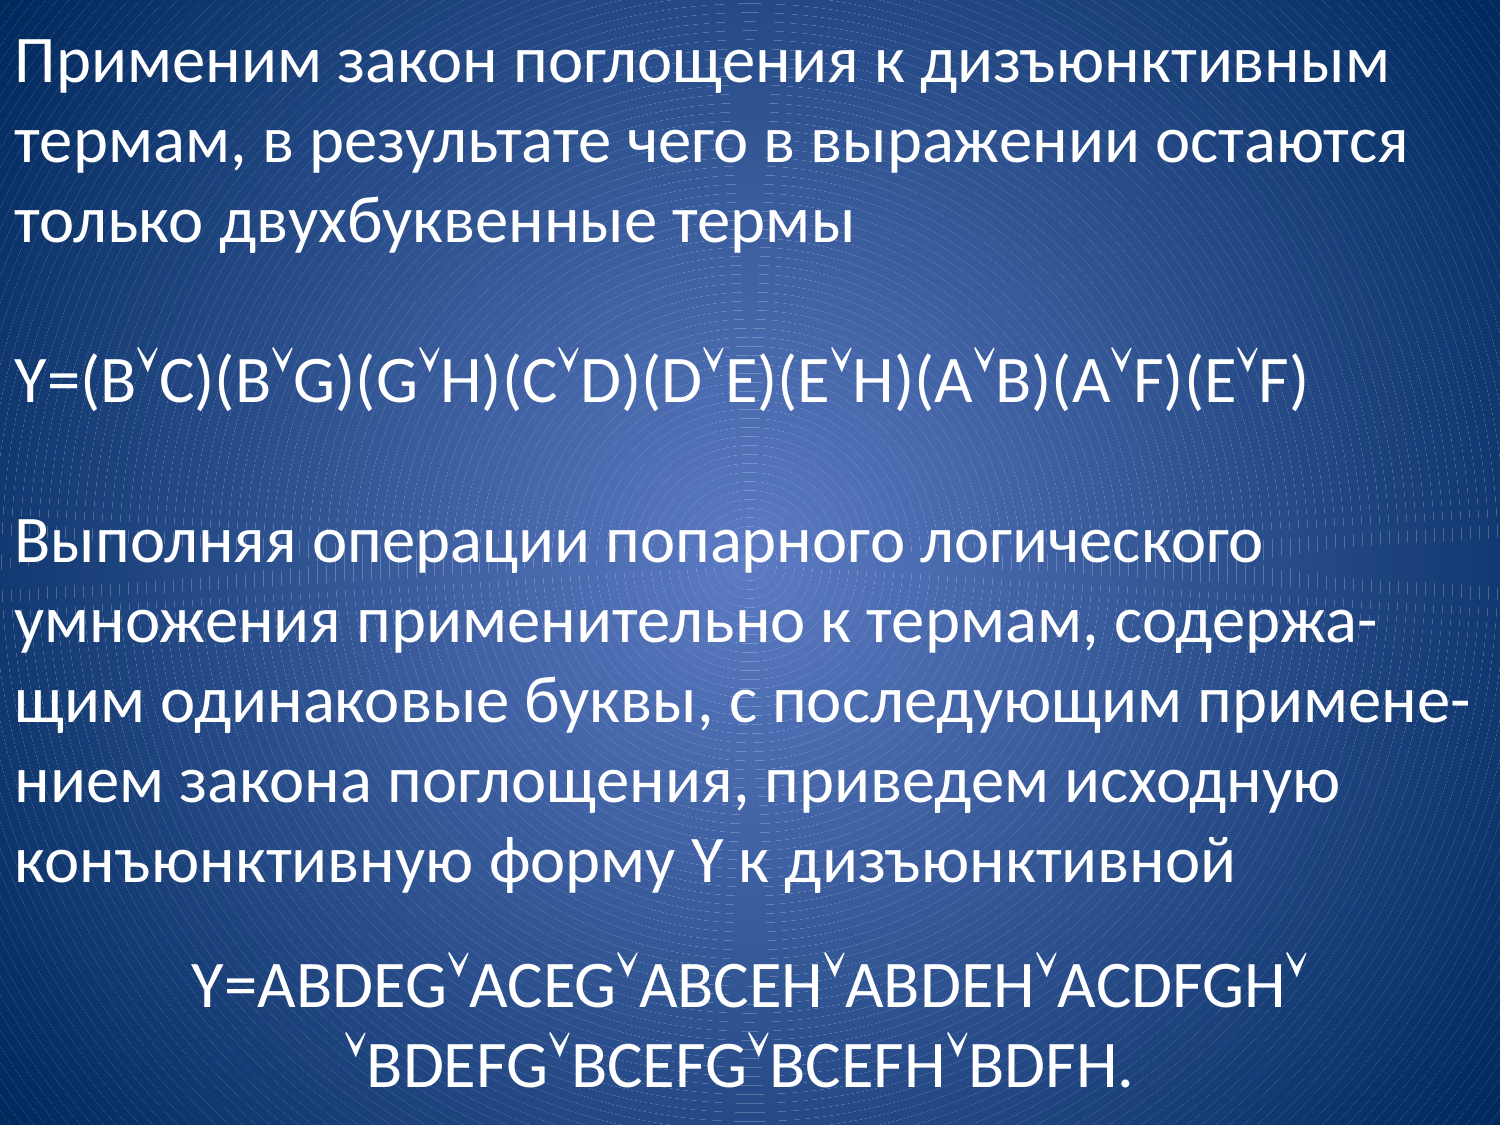

Применим закон поглощения к дизъюнктивным термам, в результате чего в выражении остаются только двухбуквенные термы

Y=(B∨C)(B∨G)(G∨H)(C∨D)(D∨E)(E∨H)(A∨B)(A∨F)(E∨F)

Выполняя операции попарного логического умножения применительно к термам, содержа-щим одинаковые буквы, с последующим примене-нием закона поглощения, приведем исходную конъюнктивную форму Y к дизъюнктивной

Y=ABDEG∨ACEG∨ABCEH∨ABDEH∨ACDFGH∨
                      ∨BDEFG∨BCEFG∨BCEFH∨BDFH.